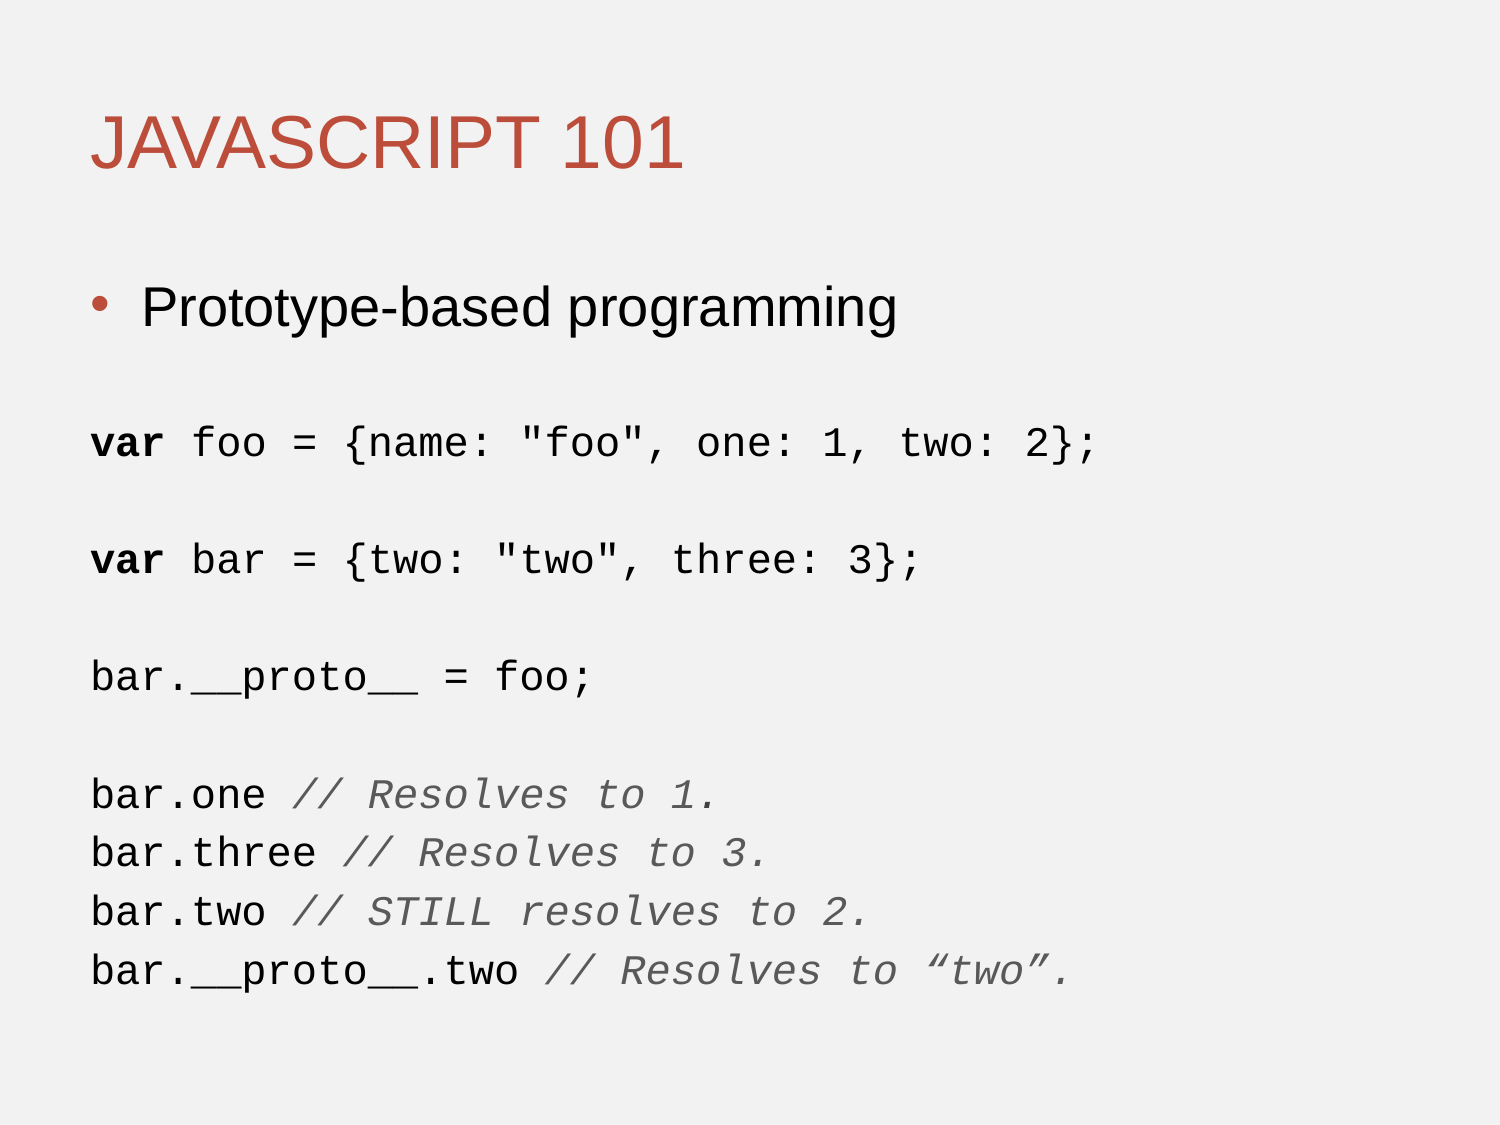

# JavaScript 101
Prototype-based programming

var foo = {name: "foo", one: 1, two: 2};

var bar = {two: "two", three: 3};

bar.__proto__ = foo;

bar.one // Resolves to 1.
bar.three // Resolves to 3.
bar.two // STILL resolves to 2.
bar.__proto__.two // Resolves to “two”.